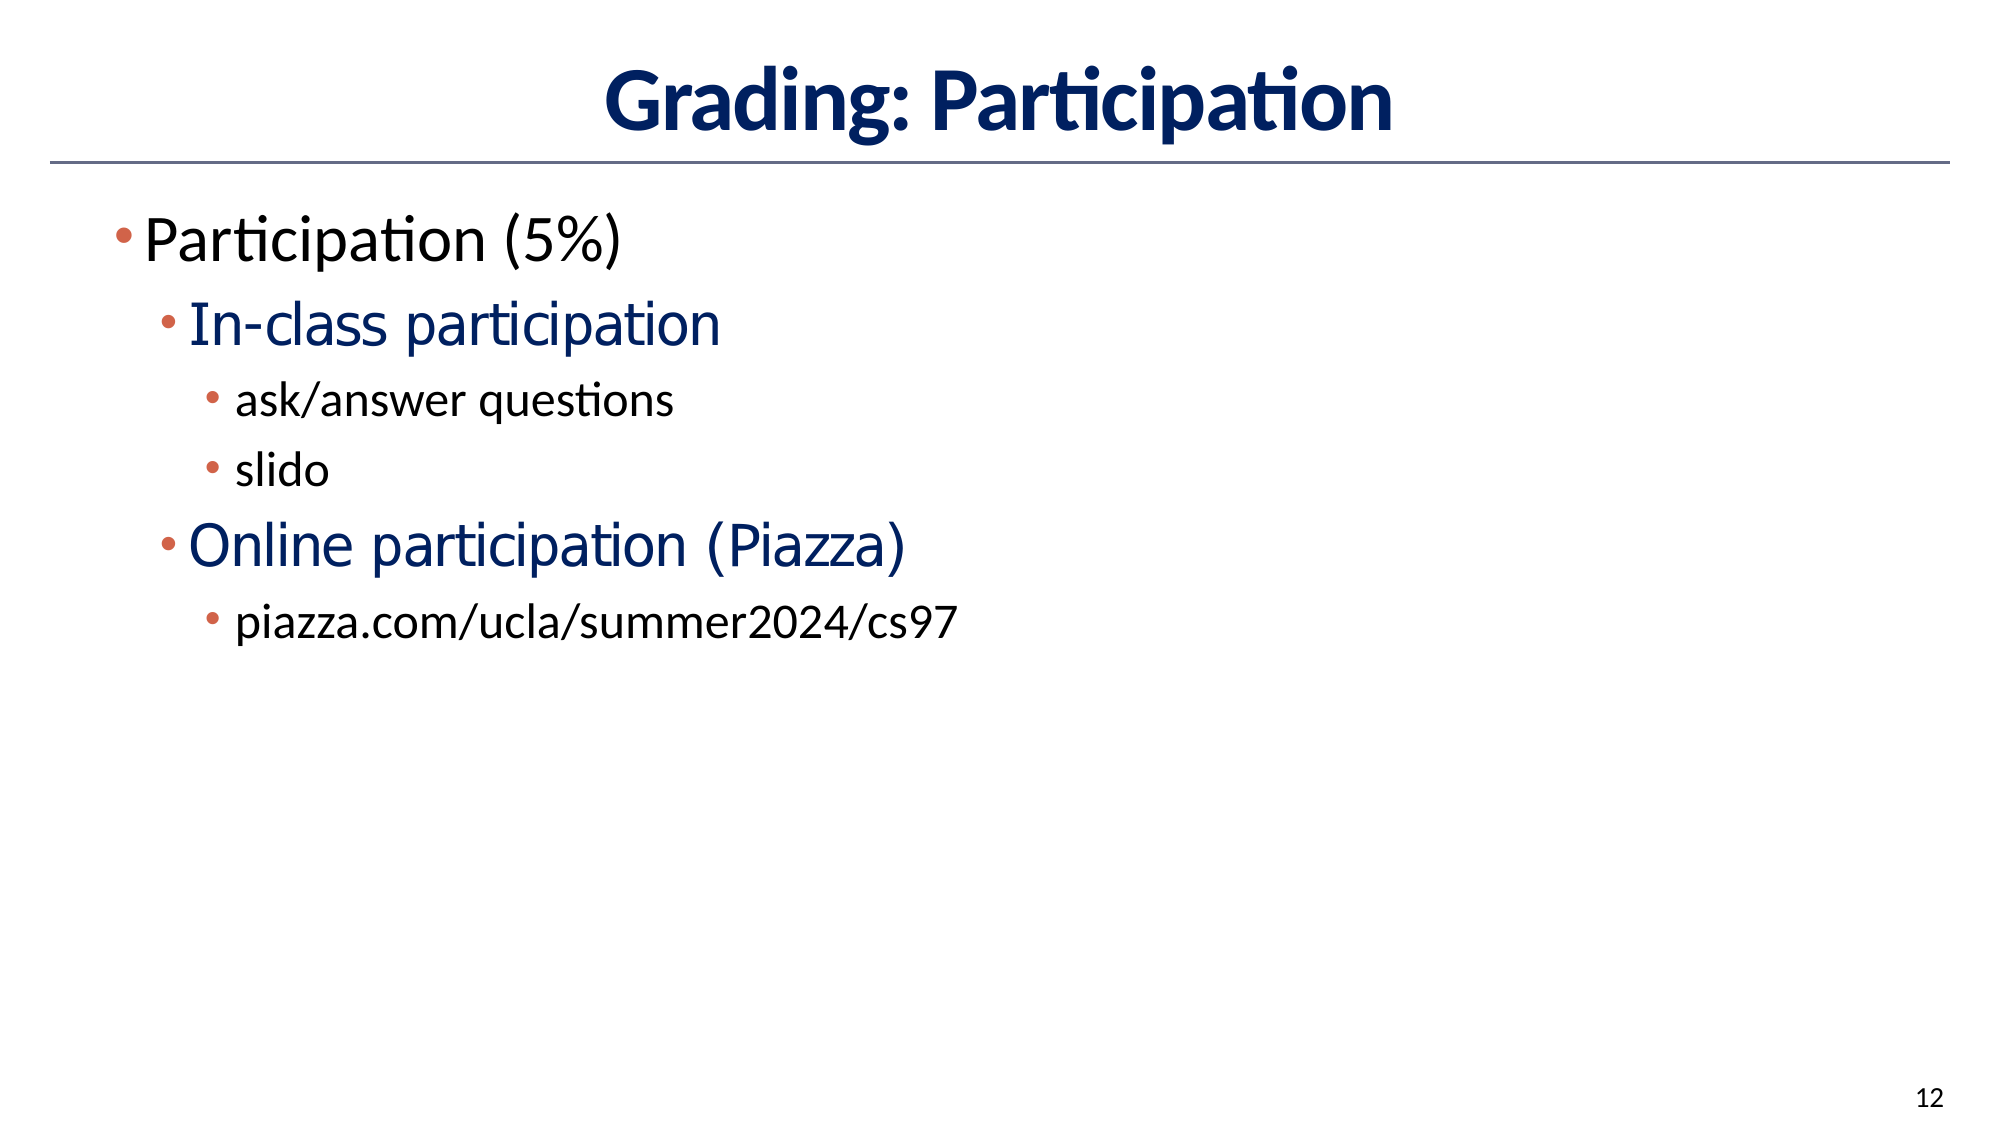

# Grading: Participation
Participation (5%)
In-class participation
ask/answer questions
slido
Online participation (Piazza)
piazza.com/ucla/summer2024/cs97

12